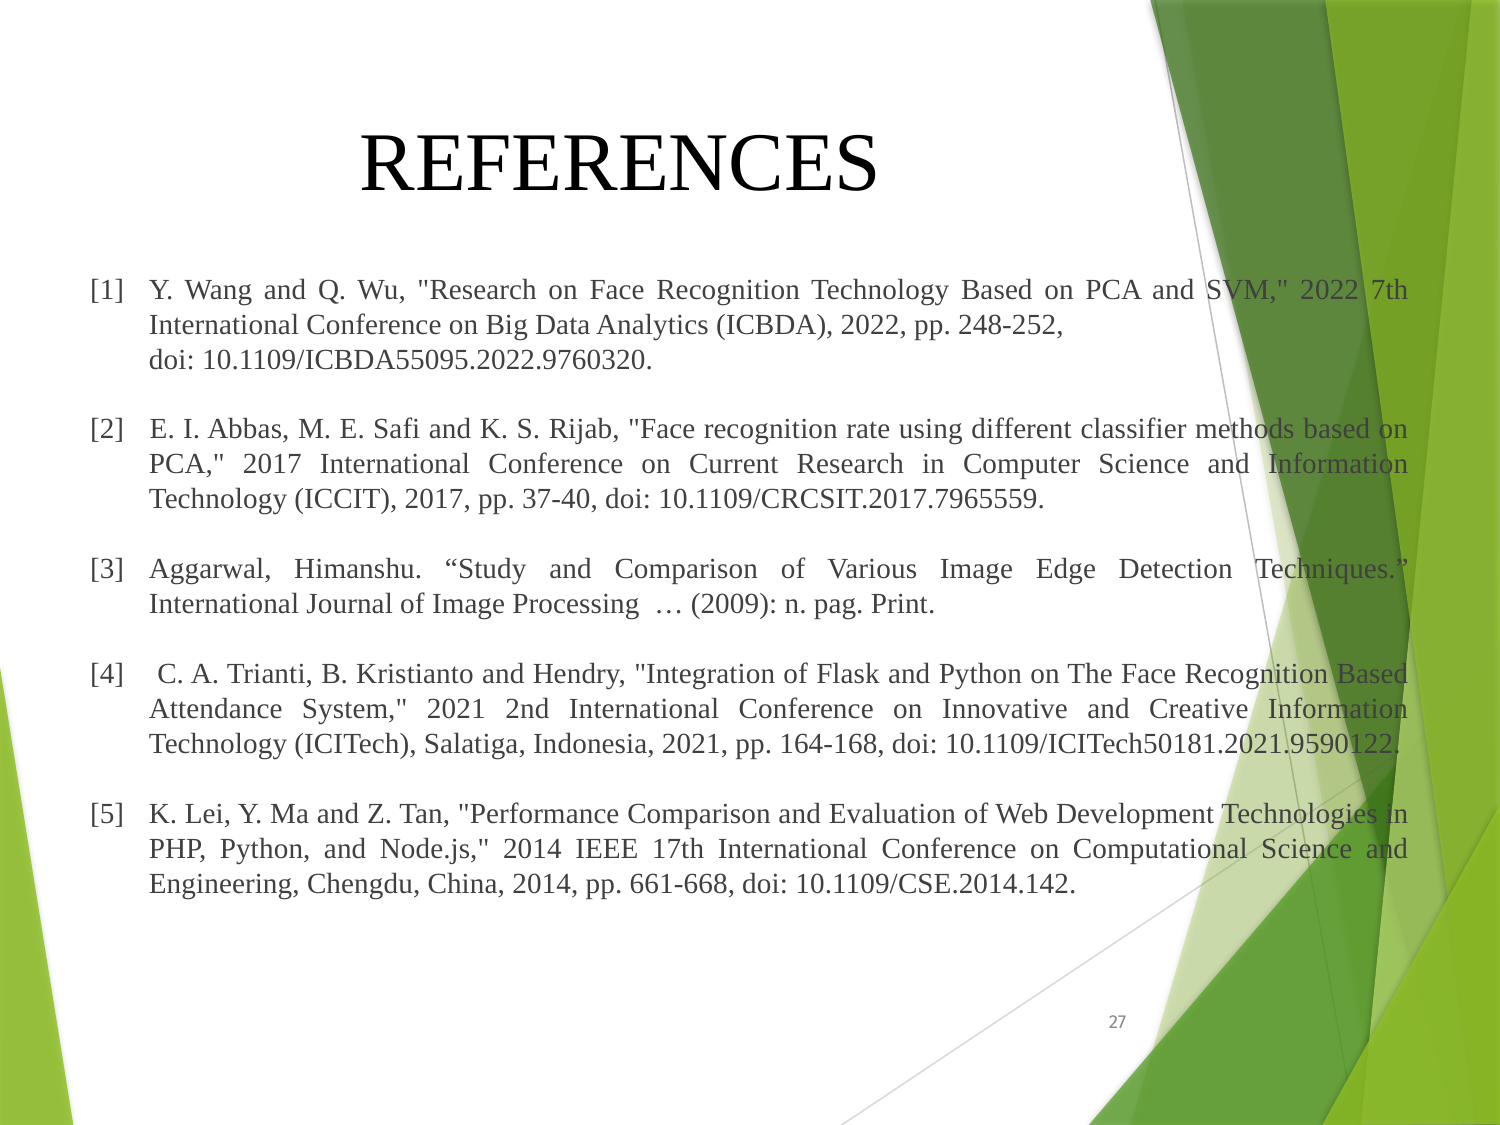

# REFERENCES
[1]	Y. Wang and Q. Wu, "Research on Face Recognition Technology Based on PCA and SVM," 2022 7th International Conference on Big Data Analytics (ICBDA), 2022, pp. 248-252,
	doi: 10.1109/ICBDA55095.2022.9760320.

[2]   E. I. Abbas, M. E. Safi and K. S. Rijab, "Face recognition rate using different classifier methods based on PCA," 2017 International Conference on Current Research in Computer Science and Information Technology (ICCIT), 2017, pp. 37-40, doi: 10.1109/CRCSIT.2017.7965559.

[3]	Aggarwal, Himanshu. “Study and Comparison of Various Image Edge Detection Techniques.” International Journal of Image Processing  … (2009): n. pag. Print.

[4]	 C. A. Trianti, B. Kristianto and Hendry, "Integration of Flask and Python on The Face Recognition Based Attendance System," 2021 2nd International Conference on Innovative and Creative Information Technology (ICITech), Salatiga, Indonesia, 2021, pp. 164-168, doi: 10.1109/ICITech50181.2021.9590122.

[5]	K. Lei, Y. Ma and Z. Tan, "Performance Comparison and Evaluation of Web Development Technologies in PHP, Python, and Node.js," 2014 IEEE 17th International Conference on Computational Science and Engineering, Chengdu, China, 2014, pp. 661-668, doi: 10.1109/CSE.2014.142.

27